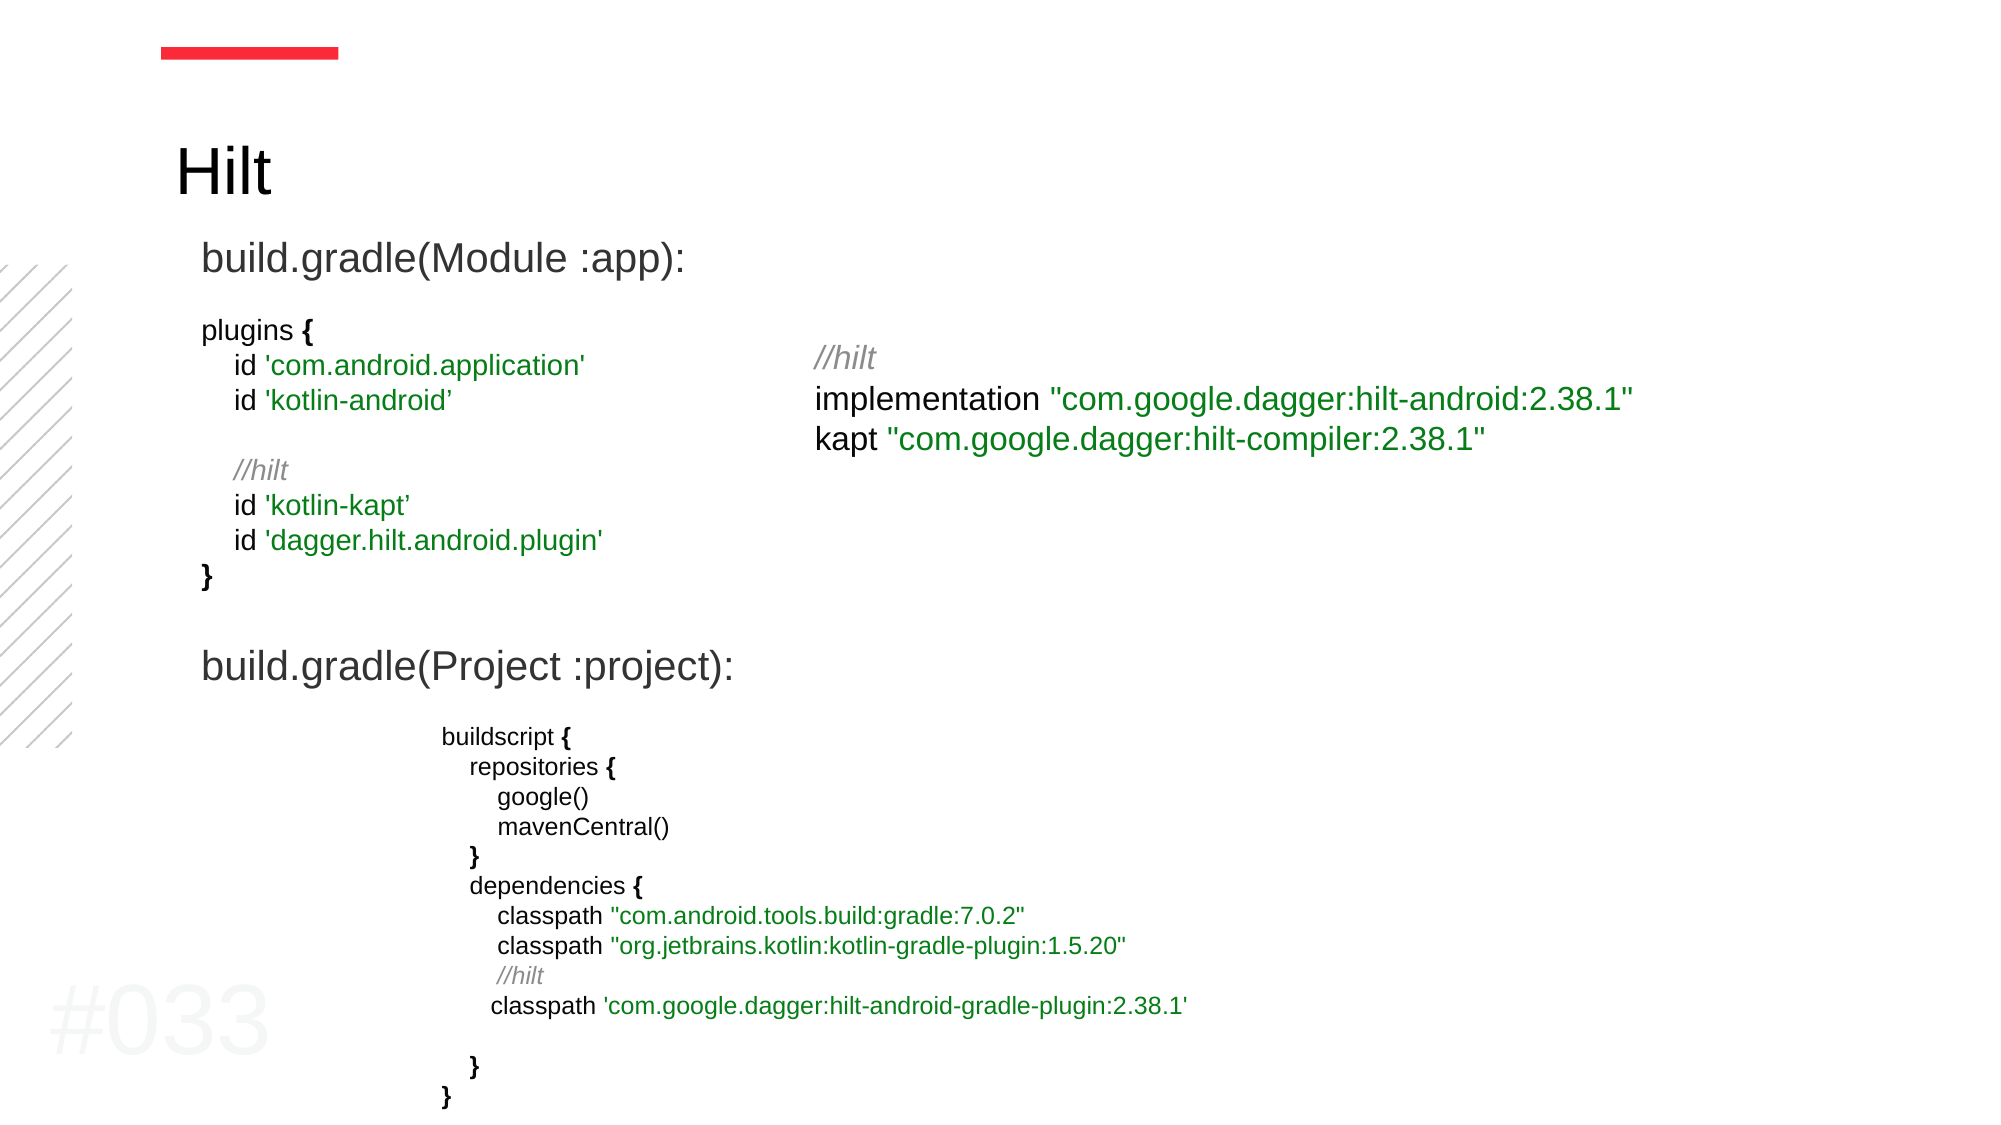

Hilt
build.gradle(Module :app):
plugins {
    id 'com.android.application'
    id 'kotlin-android’
    //hilt
    id 'kotlin-kapt’
    id 'dagger.hilt.android.plugin'
}
//hilt
implementation "com.google.dagger:hilt-android:2.38.1"
kapt "com.google.dagger:hilt-compiler:2.38.1"
build.gradle(Project :project):
buildscript {
    repositories {
        google()
        mavenCentral()
    }
    dependencies {
        classpath "com.android.tools.build:gradle:7.0.2"
        classpath "org.jetbrains.kotlin:kotlin-gradle-plugin:1.5.20"
        //hilt
       classpath 'com.google.dagger:hilt-android-gradle-plugin:2.38.1'
    }
}
#033